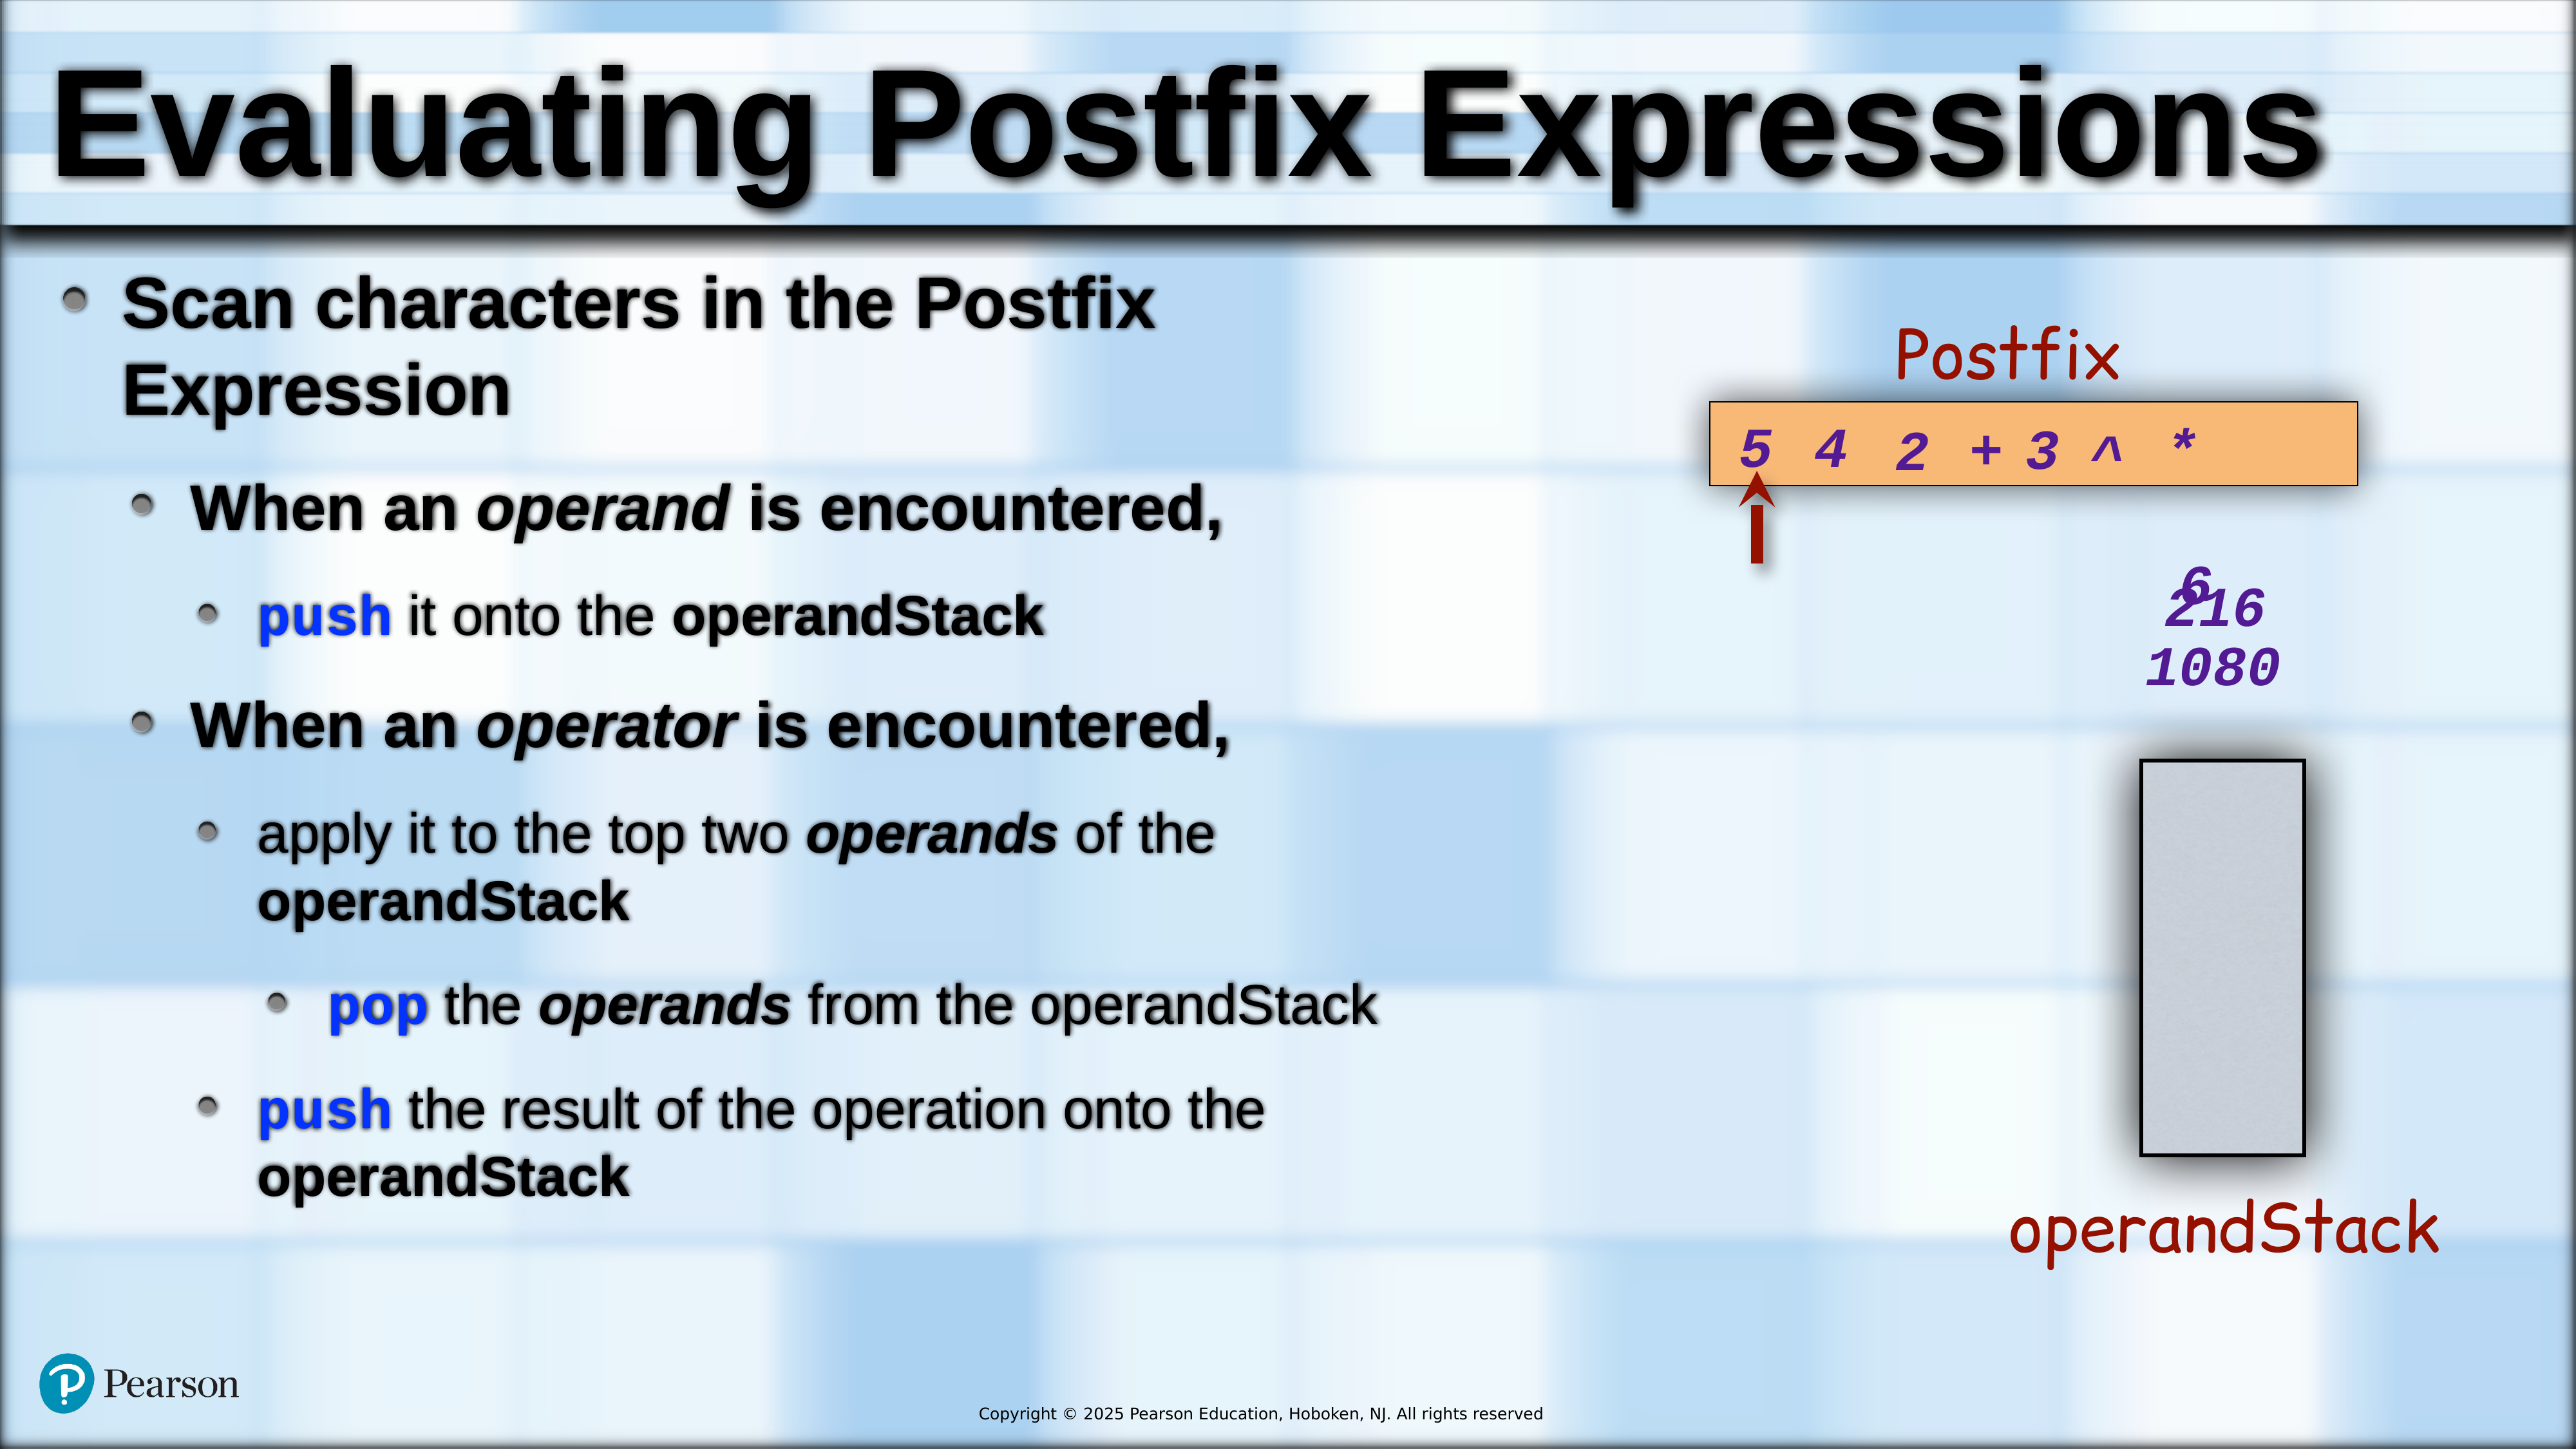

# Evaluating Postfix Expressions
Scan characters in the Postfix Expression
When an operand is encountered,
push it onto the operandStack
When an operator is encountered,
apply it to the top two operands of the operandStack
pop the operands from the operandStack
push the result of the operation onto the operandStack
Postfix

5
4
+
3
*
2
^

6
216
1080

operandStack